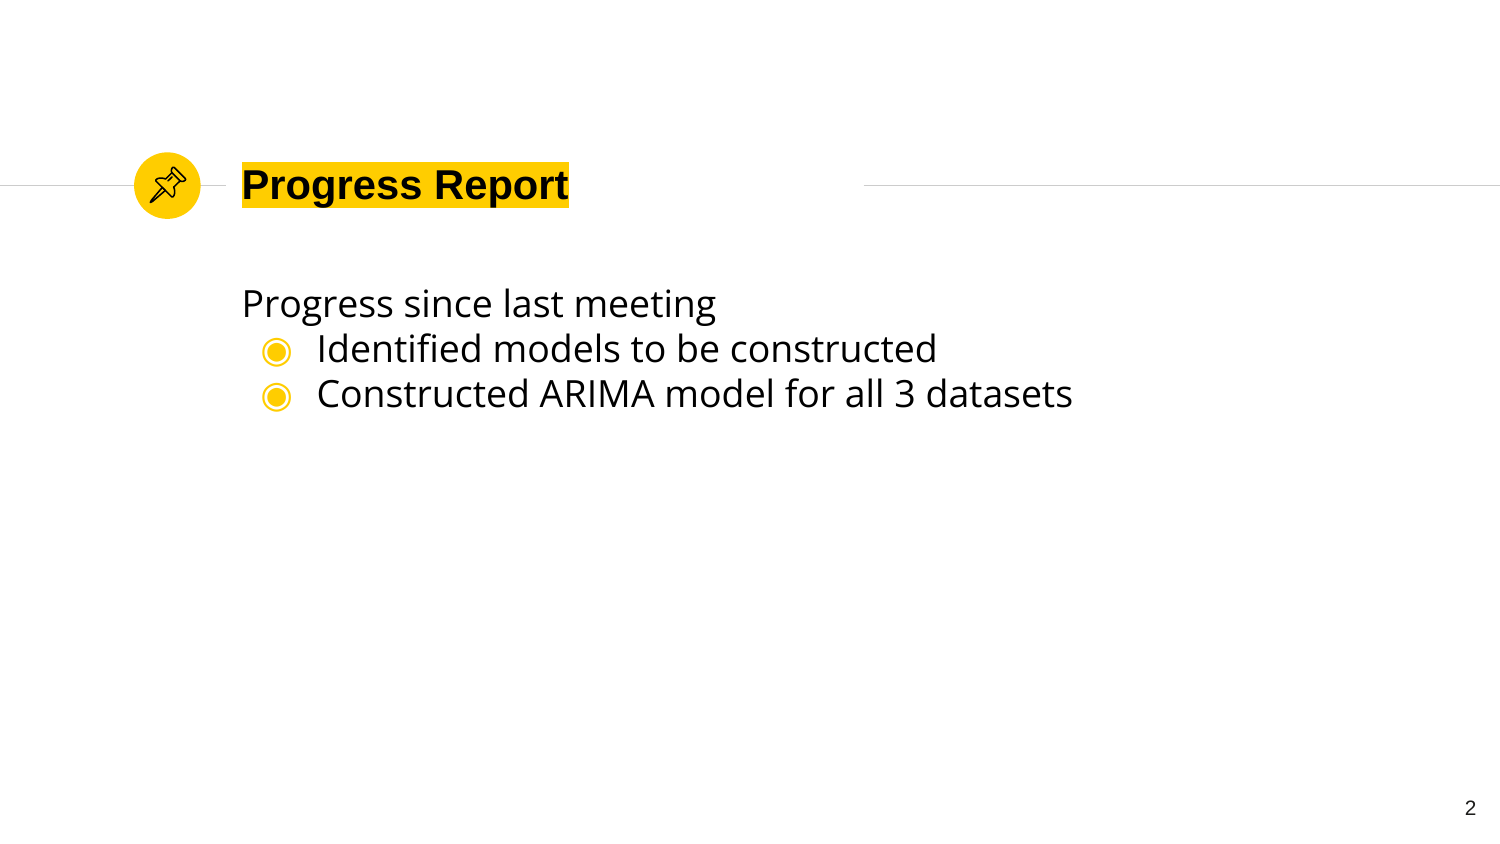

# Progress Report

Progress since last meeting
Identified models to be constructed
Constructed ARIMA model for all 3 datasets
2